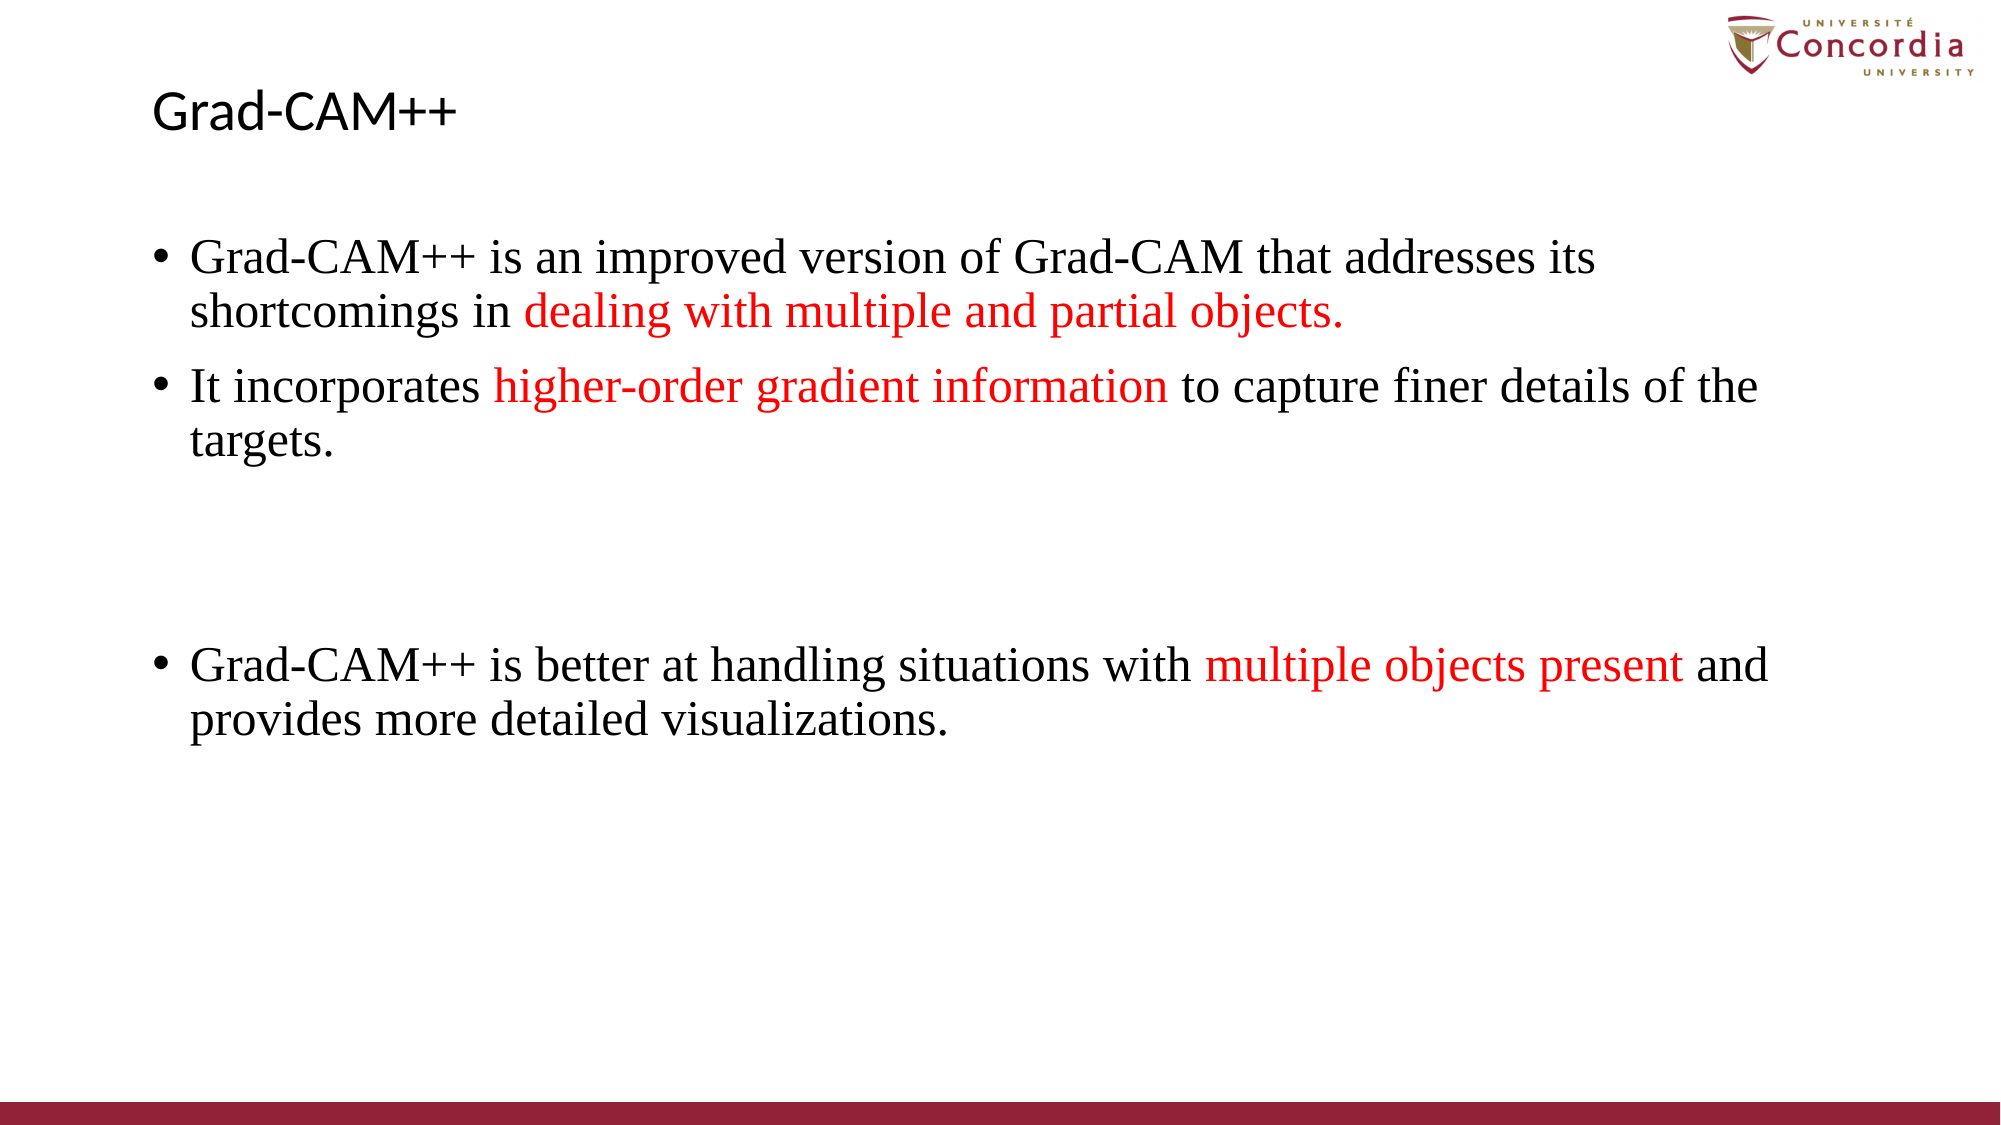

# Grad-CAM++
Grad-CAM++ is an improved version of Grad-CAM that addresses its shortcomings in dealing with multiple and partial objects.
It incorporates higher-order gradient information to capture finer details of the targets.

Grad-CAM++ is better at handling situations with multiple objects present and provides more detailed visualizations.
40